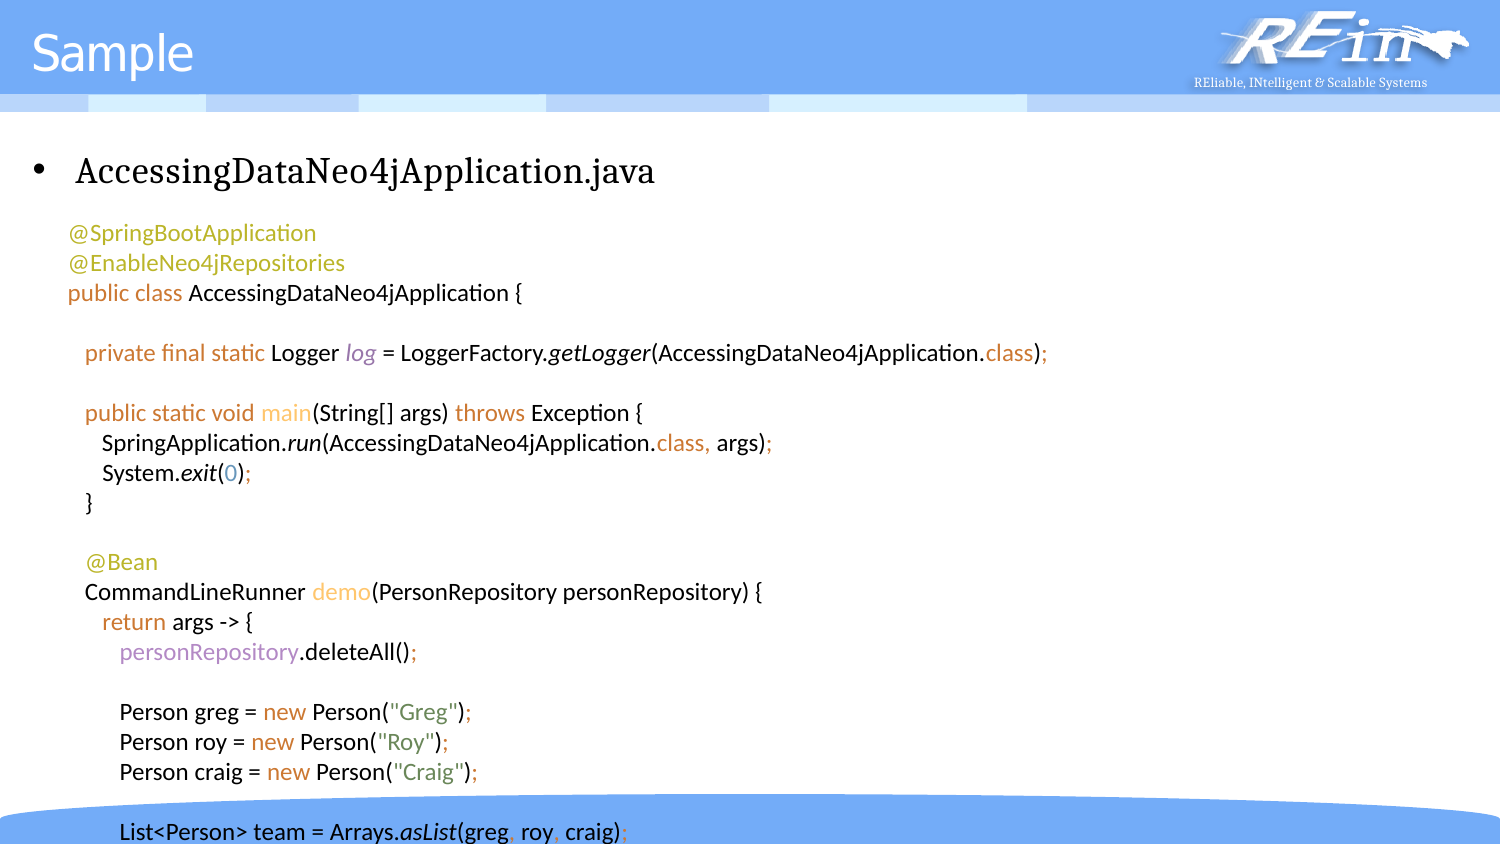

# Sample
AccessingDataNeo4jApplication.java
@SpringBootApplication
@EnableNeo4jRepositories
public class AccessingDataNeo4jApplication {
   private final static Logger log = LoggerFactory.getLogger(AccessingDataNeo4jApplication.class);
   public static void main(String[] args) throws Exception {
      SpringApplication.run(AccessingDataNeo4jApplication.class, args);
      System.exit(0);
   }
   @Bean
   CommandLineRunner demo(PersonRepository personRepository) {
      return args -> {
         personRepository.deleteAll();
         Person greg = new Person("Greg");
         Person roy = new Person("Roy");
         Person craig = new Person("Craig");
         List<Person> team = Arrays.asList(greg, roy, craig);
         log.info("Before linking up with Neo4j...");
         team.stream().forEach(person -> log.info("\t" + person.toString()));
         personRepository.save(greg);
         personRepository.save(roy);
         personRepository.save(craig);
         greg = personRepository.findByName(greg.getName());
         greg.worksWith(roy);
         greg.worksWith(craig);
         personRepository.save(greg);
         roy = personRepository.findByName(roy.getName());
         roy.worksWith(craig);
         // We already know that roy works with greg
         personRepository.save(roy);
         // We already know craig works with roy and greg
         log.info("Lookup each person by name...");
         team.stream().forEach(person -> log.info(
               "\t" + personRepository.findByName(person.getName()).toString()));
         List<Person> teammates = personRepository.findByTeammatesName(greg.getName());
         log.info("The following have Greg as a teammate...");
         teammates.stream().forEach(person -> log.info("\t" + person.getName()));
      };
   }
}
36